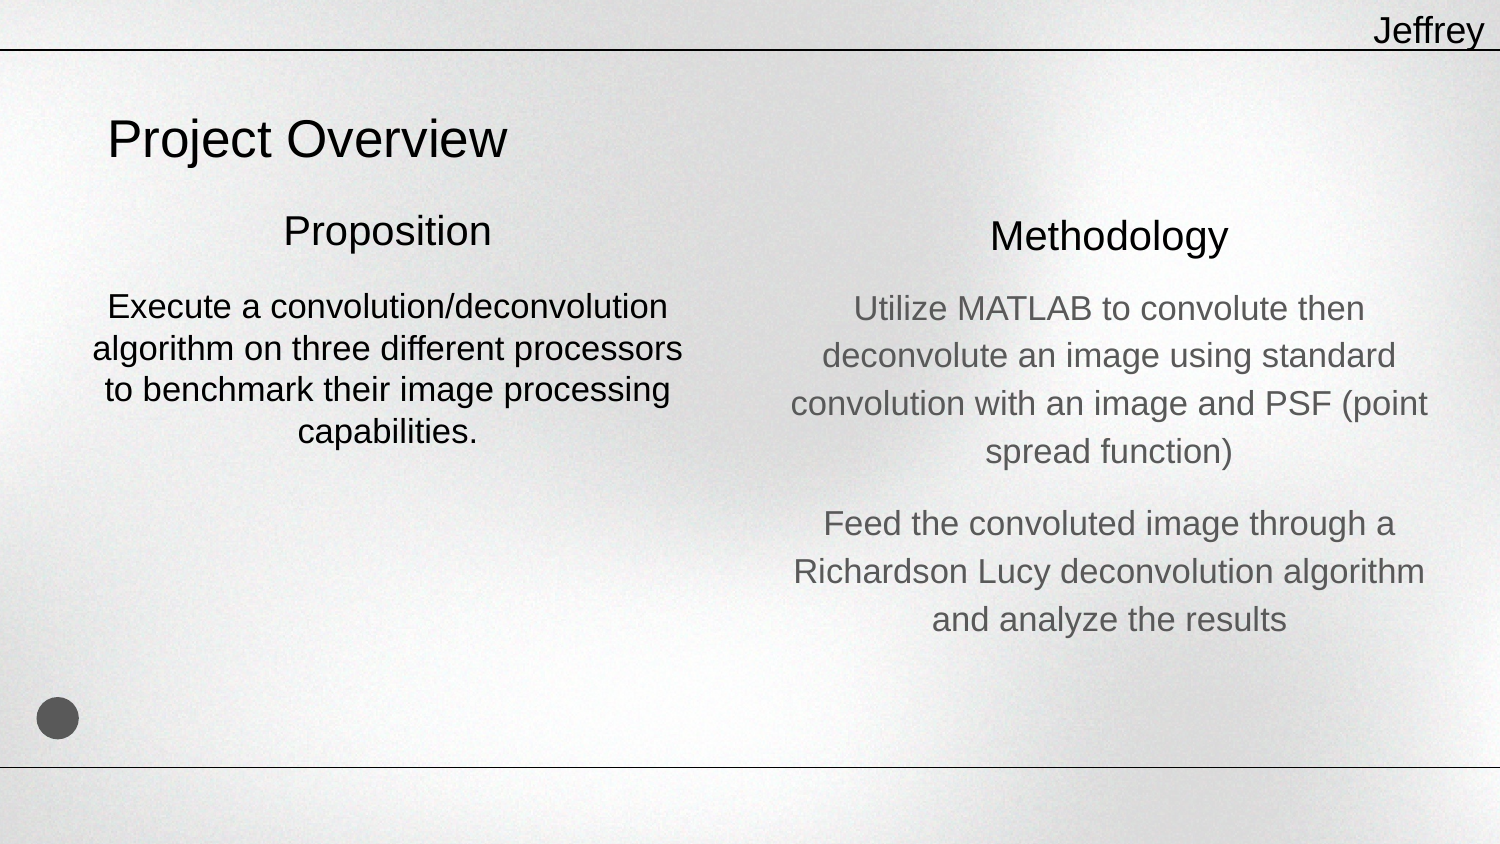

Jeffrey
# Project Overview
Proposition
Methodology
Execute a convolution/deconvolution algorithm on three different processors to benchmark their image processing capabilities.
Utilize MATLAB to convolute then deconvolute an image using standard convolution with an image and PSF (point spread function)
Feed the convoluted image through a Richardson Lucy deconvolution algorithm and analyze the results